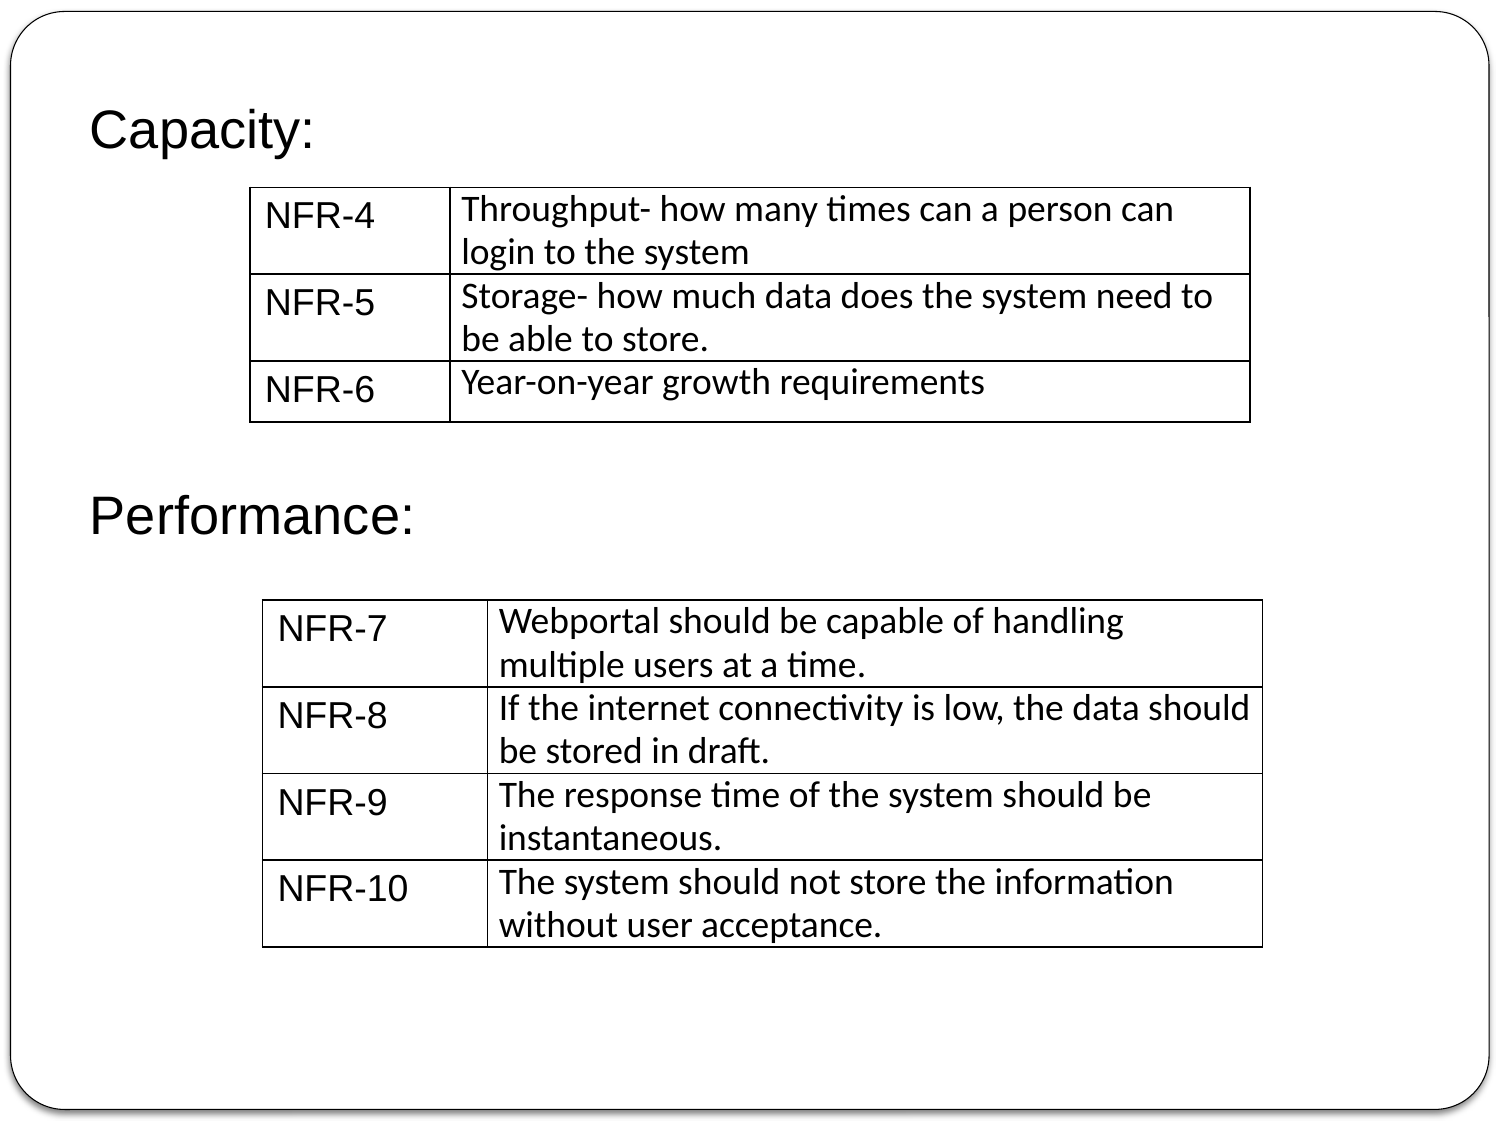

Capacity:

Performance:

| NFR-4 | Throughput- how many times can a person can login to the system |
| --- | --- |
| NFR-5 | Storage- how much data does the system need to be able to store. |
| NFR-6 | Year-on-year growth requirements |
| NFR-7 | Webportal should be capable of handling multiple users at a time. |
| --- | --- |
| NFR-8 | If the internet connectivity is low, the data should be stored in draft. |
| NFR-9 | The response time of the system should be instantaneous. |
| NFR-10 | The system should not store the information without user acceptance. |